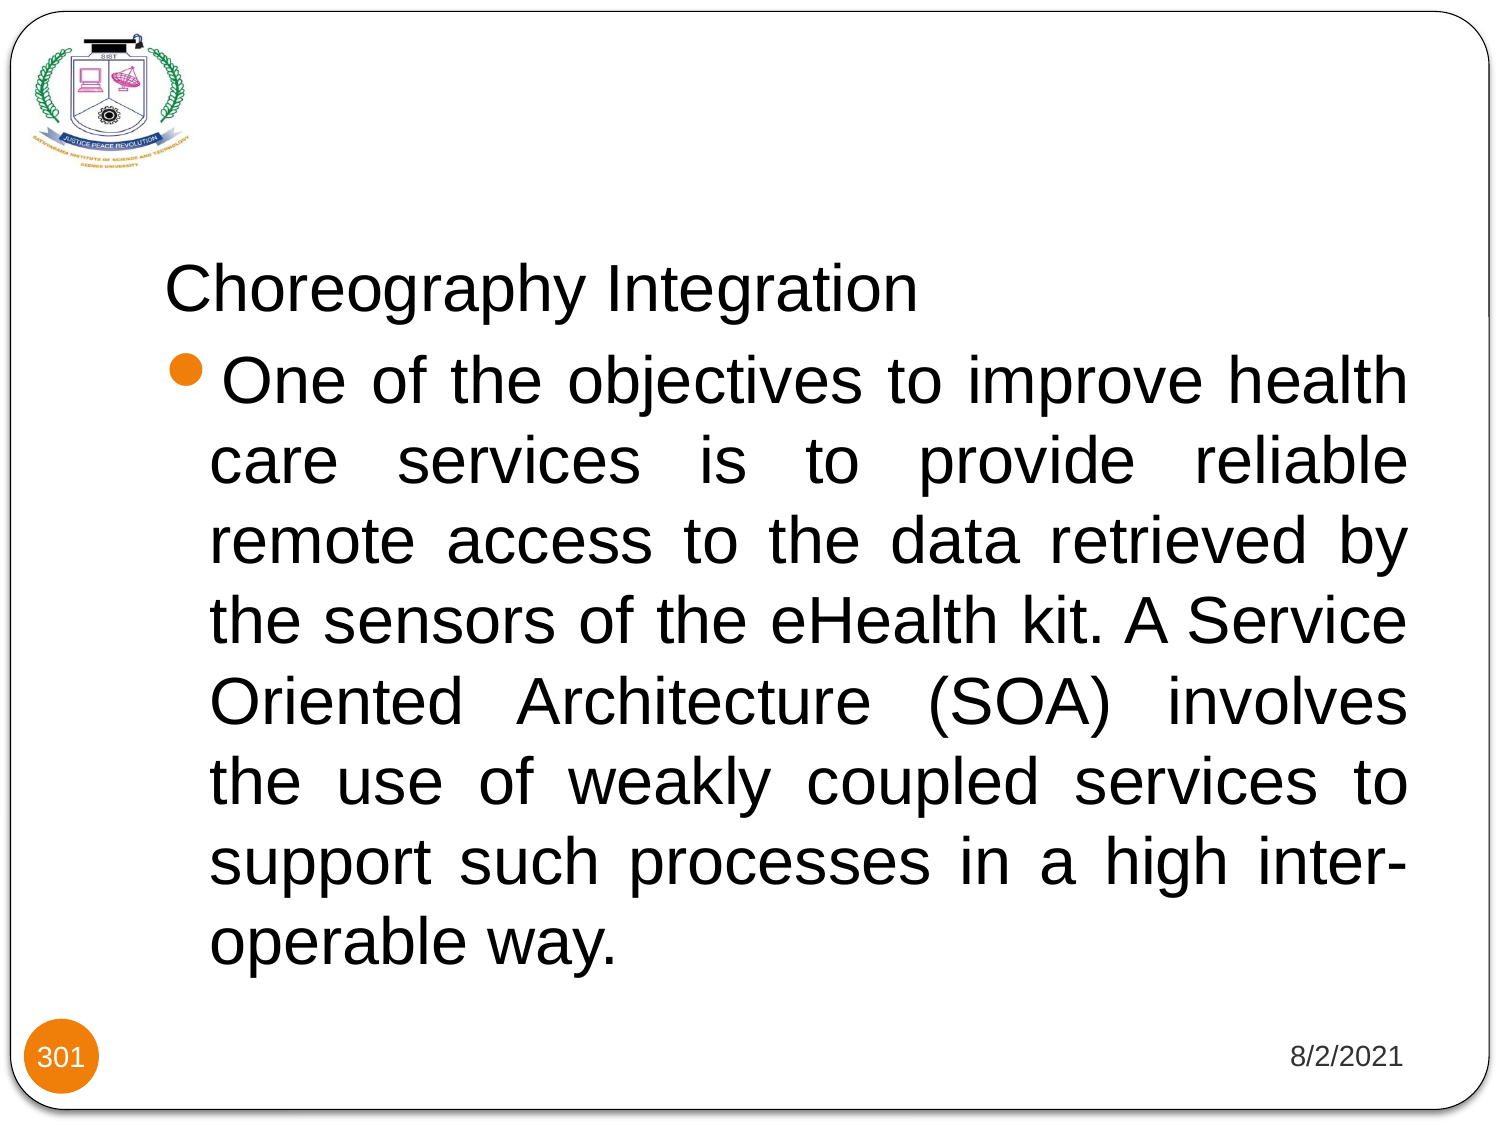

Choreography Integration
One of the objectives to improve health care services is to provide reliable remote access to the data retrieved by the sensors of the eHealth kit. A Service Oriented Architecture (SOA) involves the use of weakly coupled services to support such processes in a high inter-operable way.
8/2/2021
301